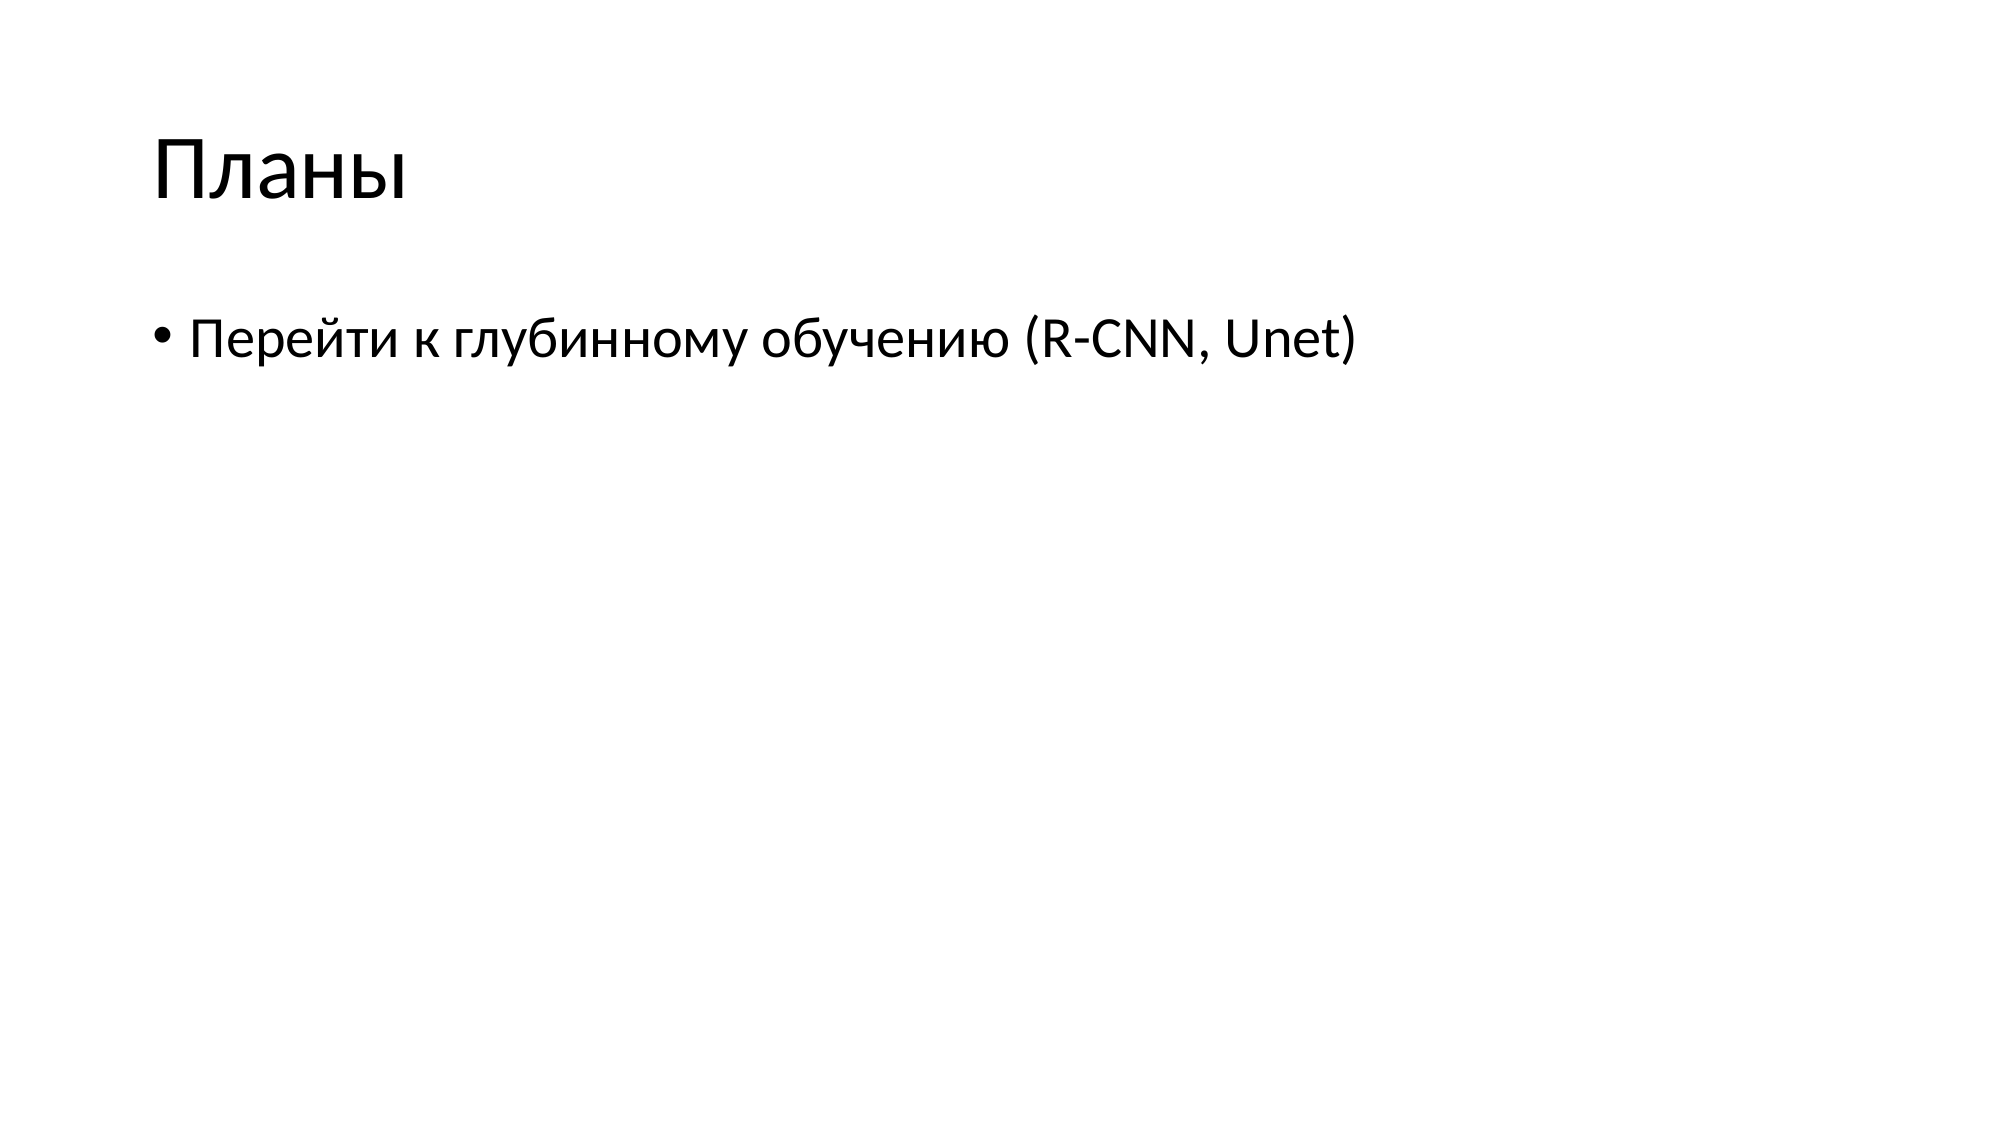

# Планы
Перейти к глубинному обучению (R-CNN, Unet)